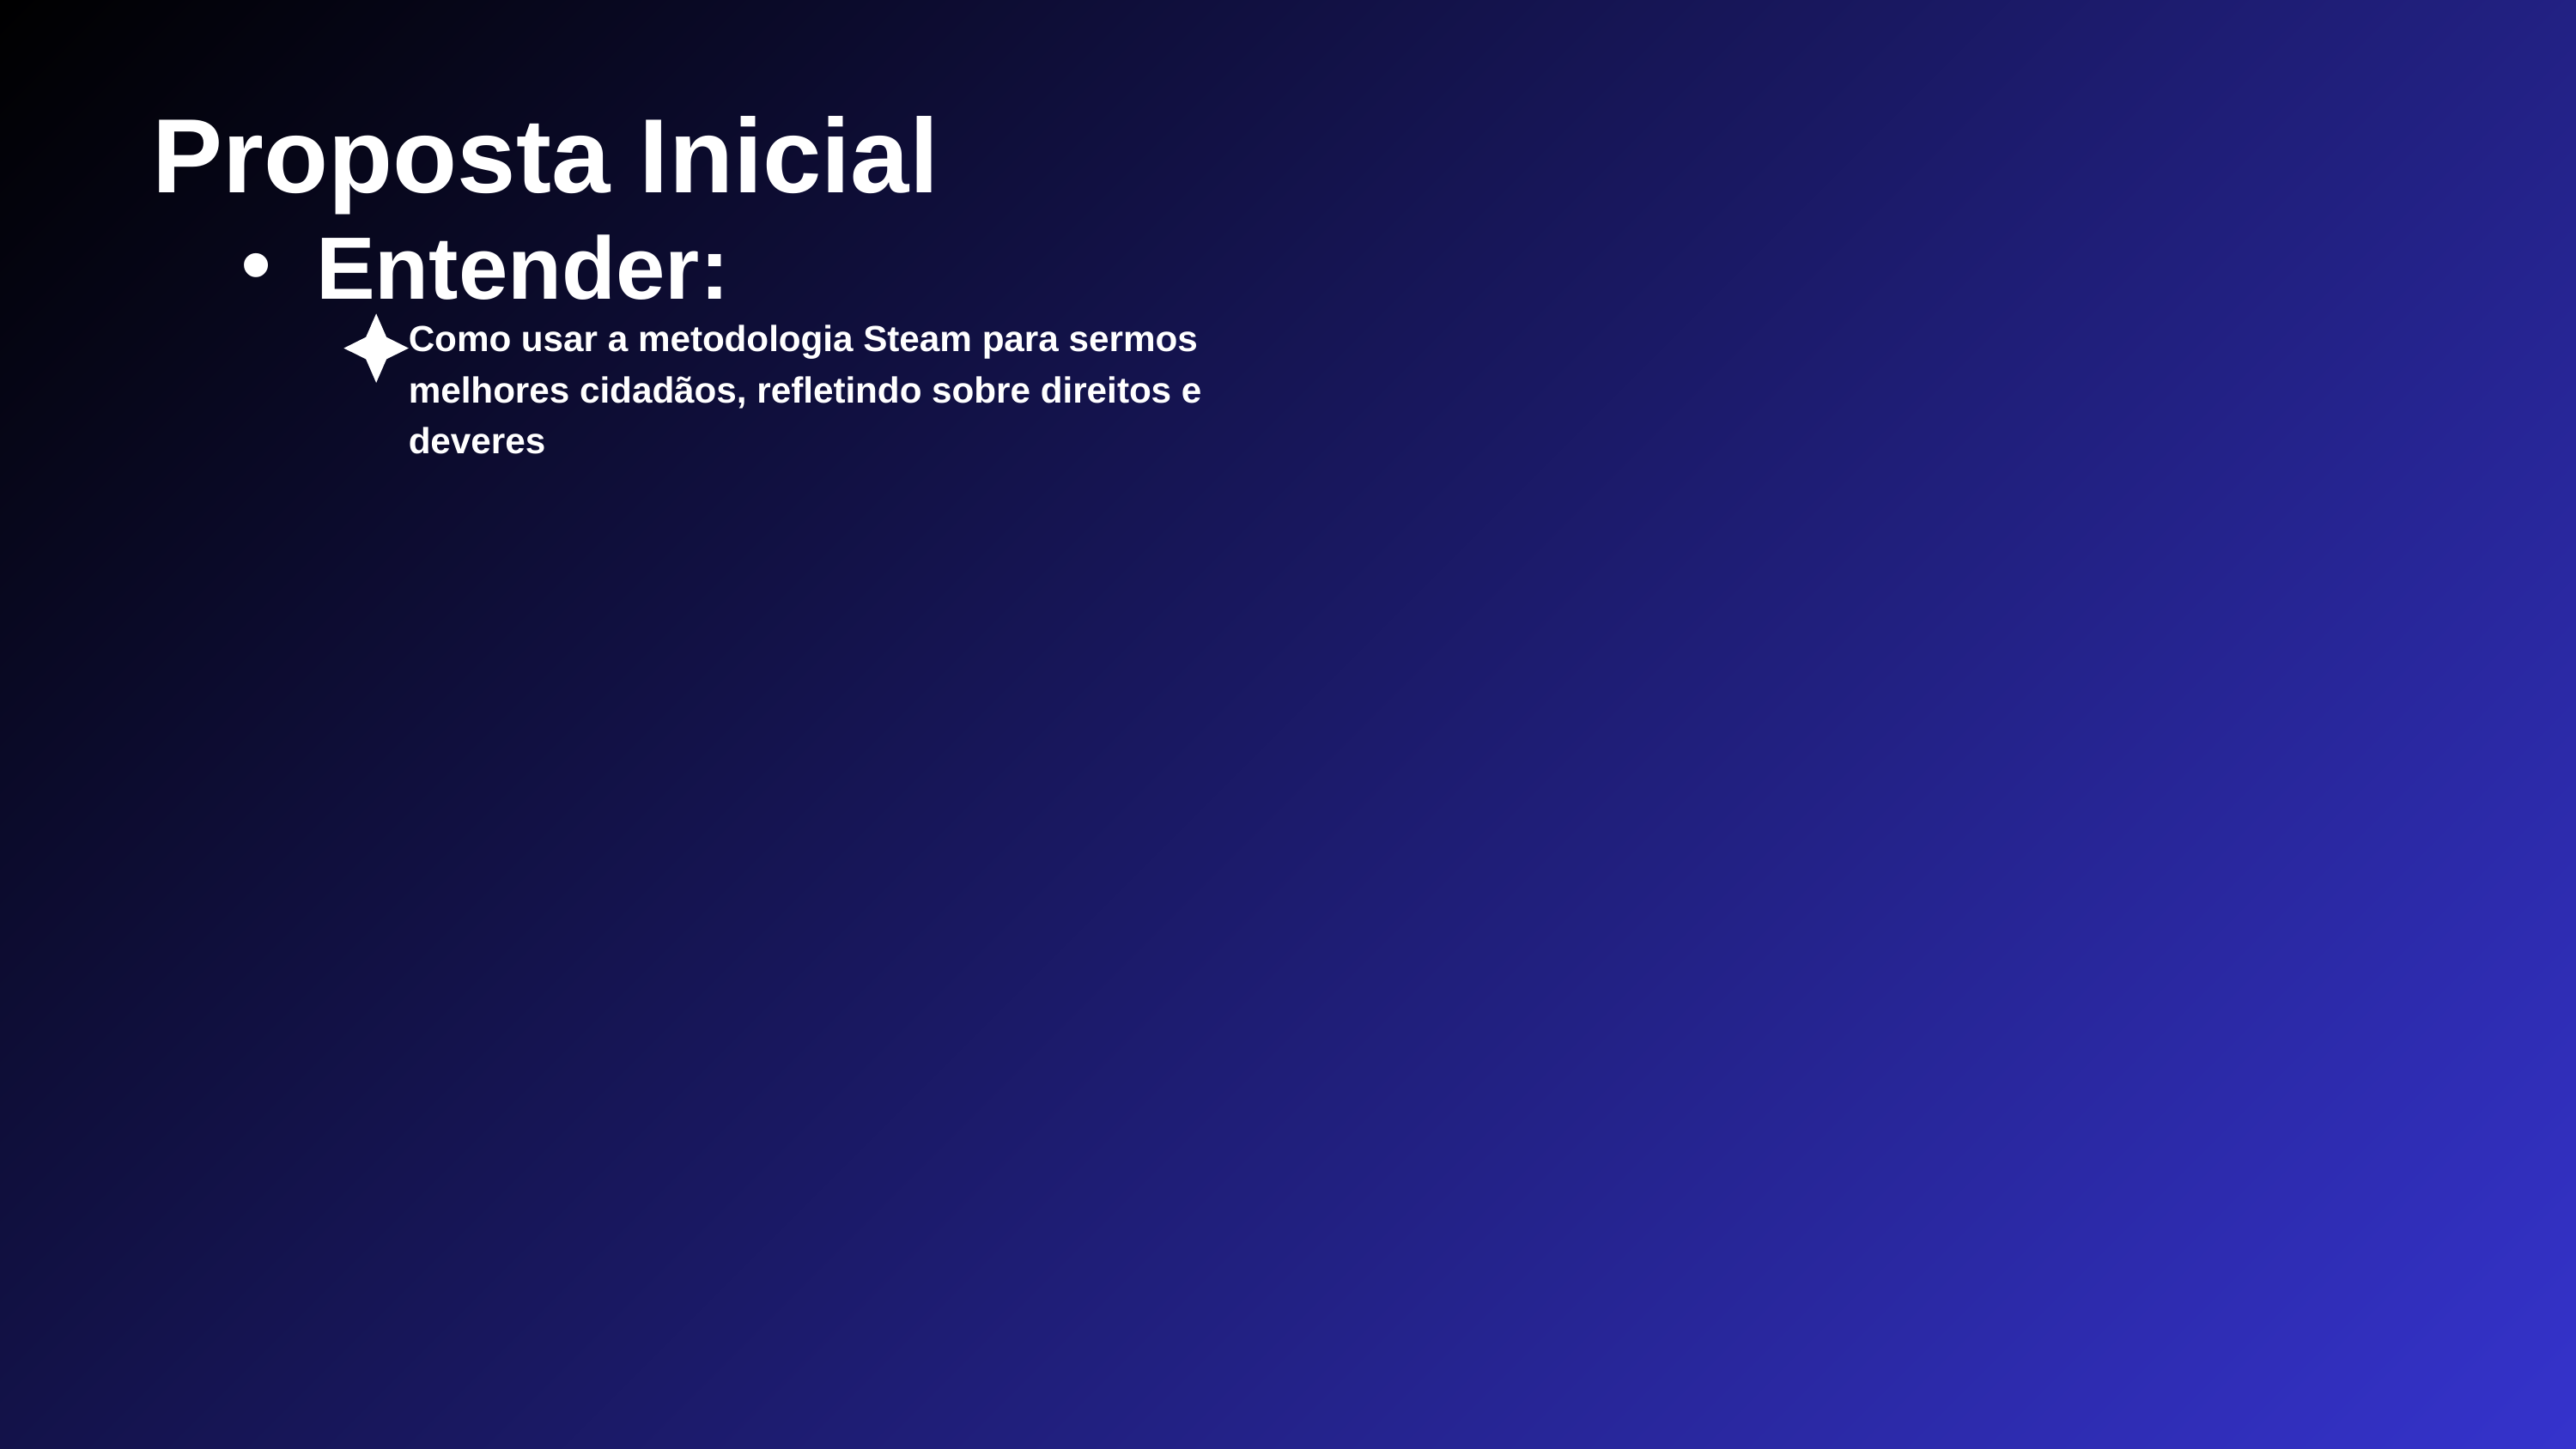

Proposta Inicial
Entender:
Como usar a metodologia Steam para sermos melhores cidadãos, refletindo sobre direitos e deveres